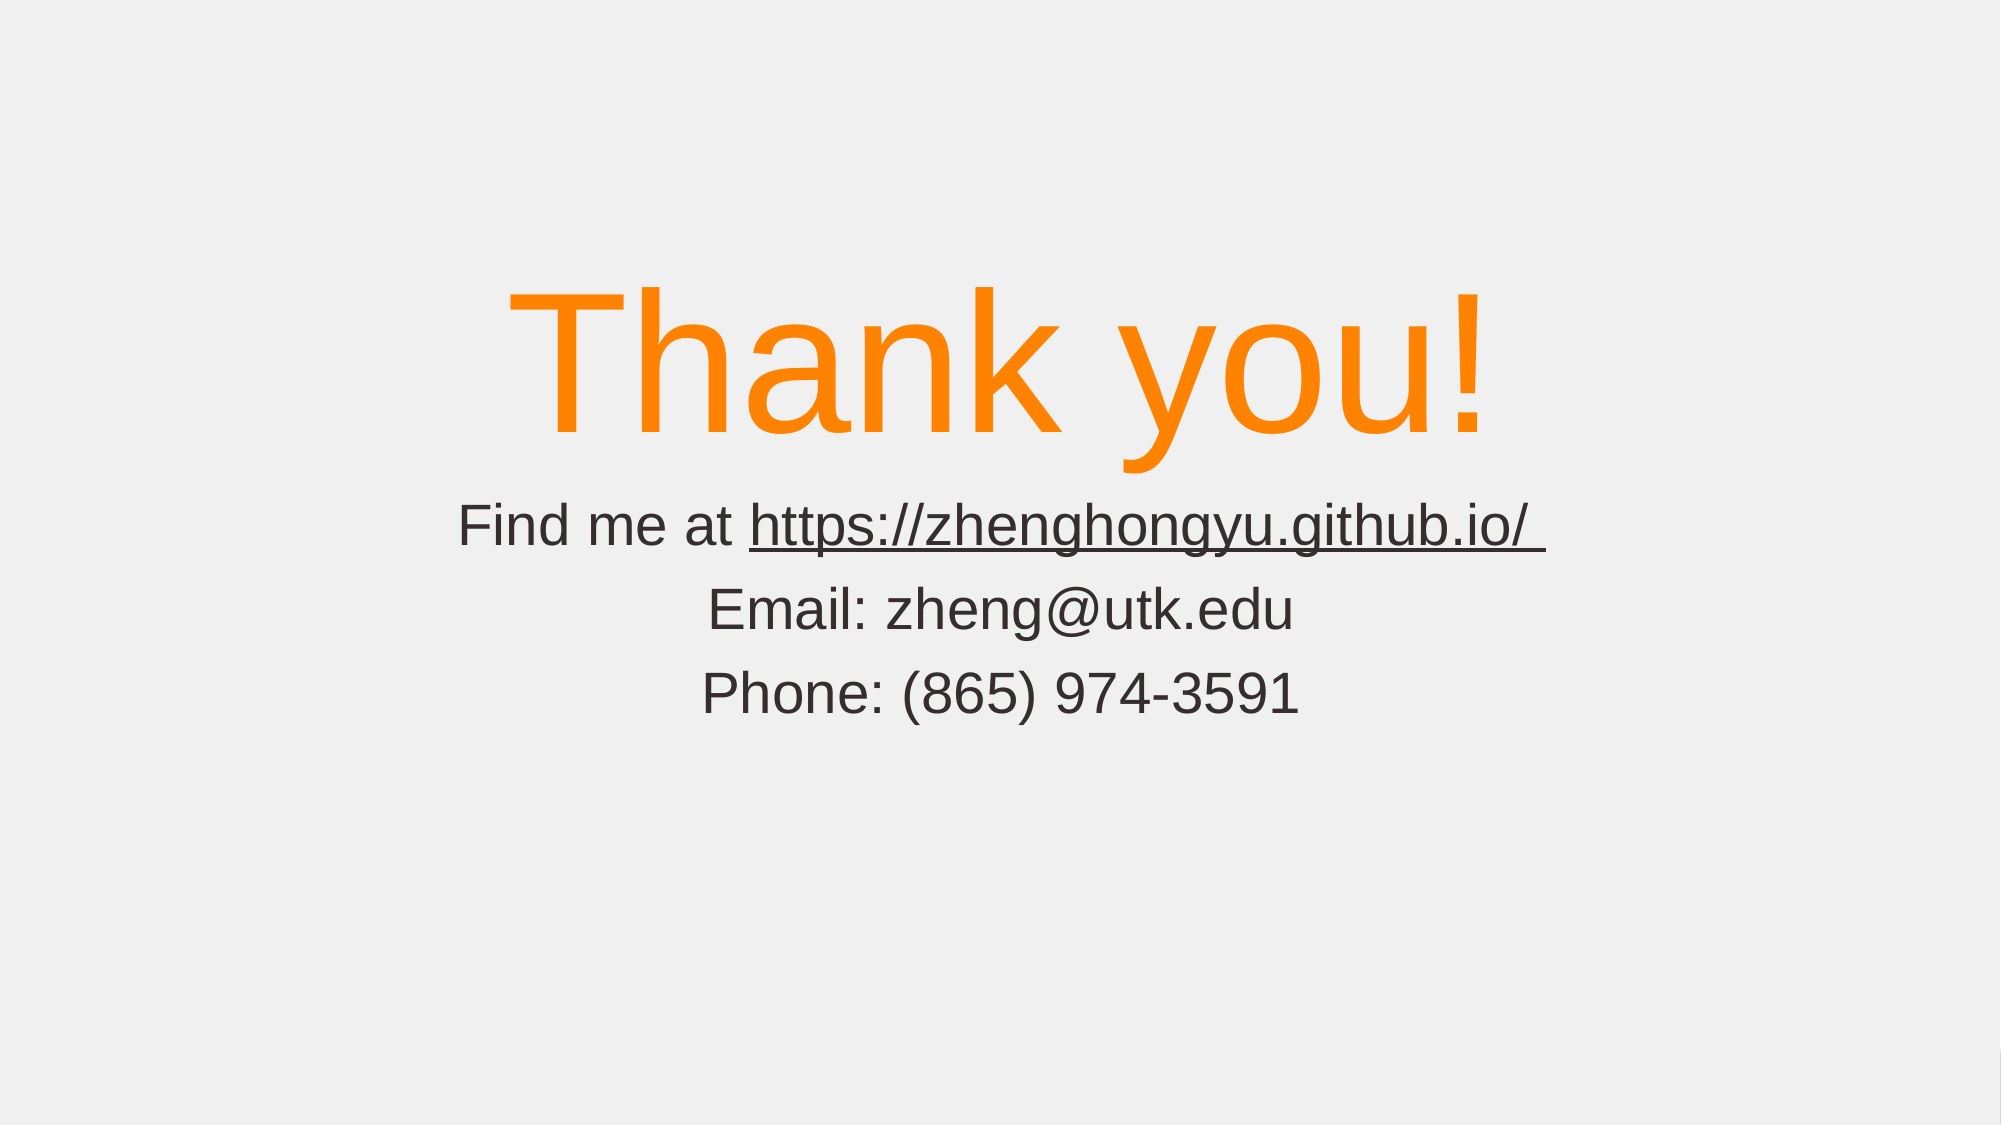

# Thank you! Find me at https://zhenghongyu.github.io/ Email: zheng@utk.edu Phone: (865) 974-3591